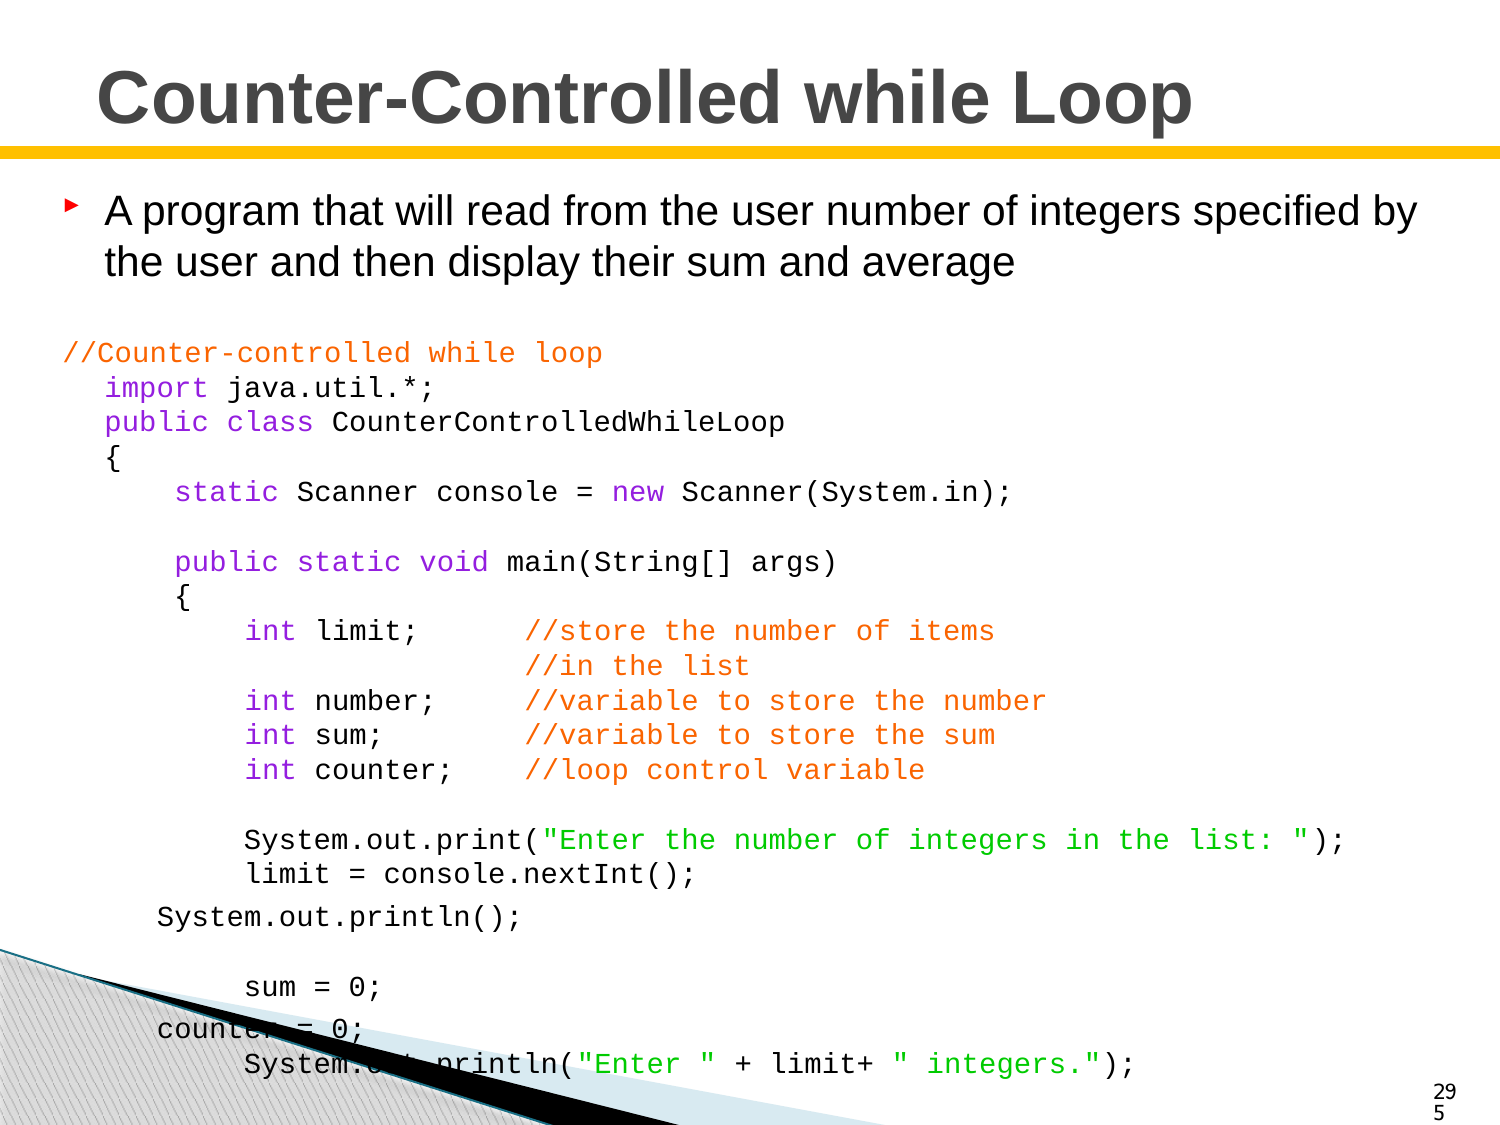

# Counter-Controlled while Loop
A program that will read from the user number of integers specified by the user and then display their sum and average

//Counter-controlled while loop
import java.util.*;
public class CounterControlledWhileLoop
{
    static Scanner console = new Scanner(System.in);
    public static void main(String[] args)
    {
        int limit;      //store the number of items
                        //in the list
        int number;     //variable to store the number
        int sum;        //variable to store the sum
        int counter;    //loop control variable
        System.out.print("Enter the number of integers in the list: ");
        limit = console.nextInt();
		   System.out.println();
        sum = 0;
		   counter = 0;
        System.out.println("Enter " + limit+ " integers.");
295